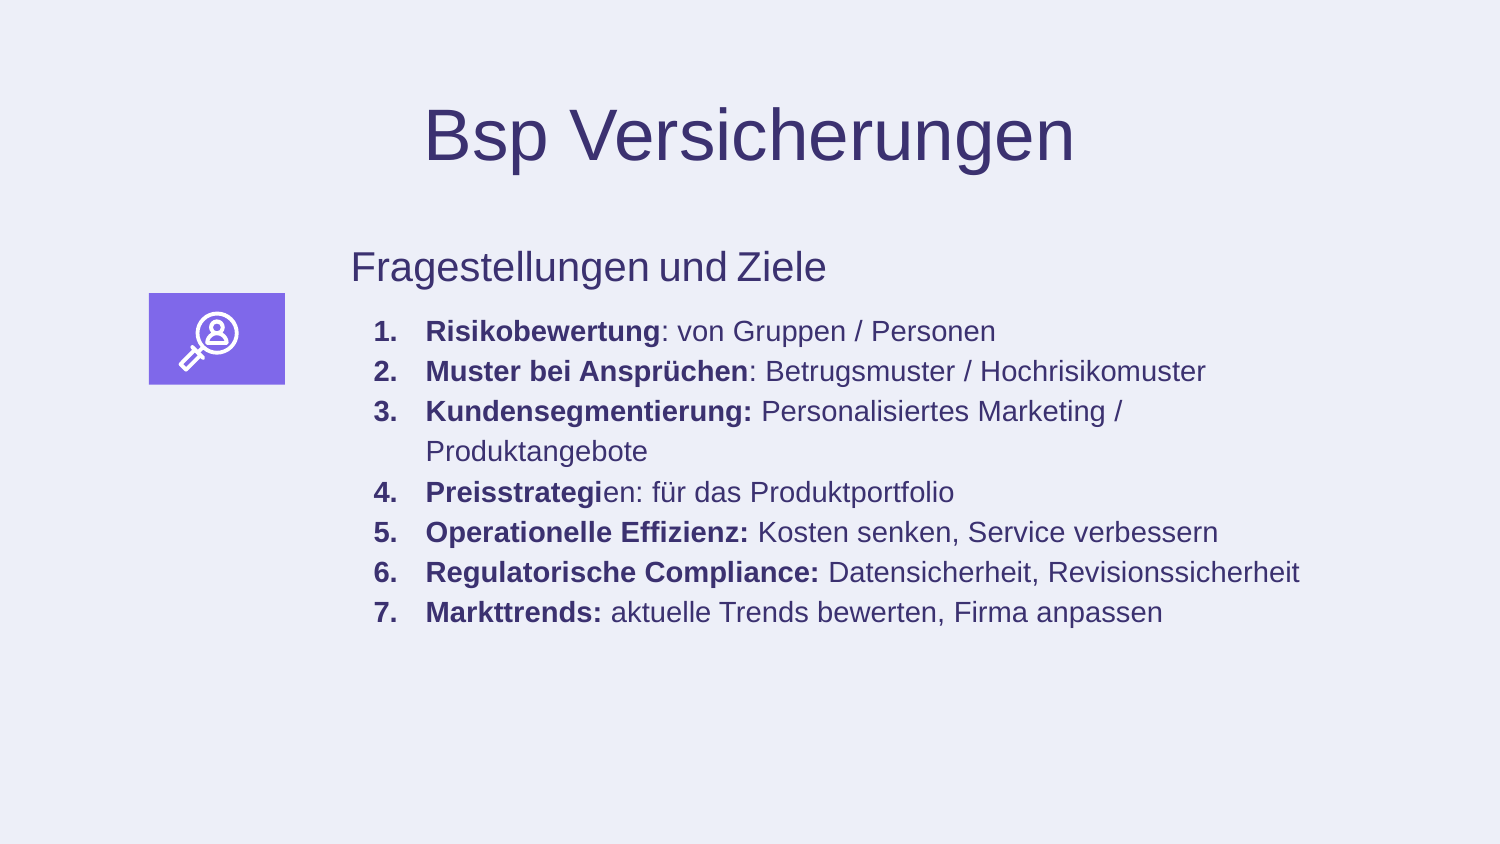

# Bsp Versicherungen
Fragestellungen und Ziele
Risikobewertung: von Gruppen / Personen
Muster bei Ansprüchen: Betrugsmuster / Hochrisikomuster
Kundensegmentierung: Personalisiertes Marketing / Produktangebote
Preisstrategien: für das Produktportfolio
Operationelle Effizienz: Kosten senken, Service verbessern
Regulatorische Compliance: Datensicherheit, Revisionssicherheit
Markttrends: aktuelle Trends bewerten, Firma anpassen